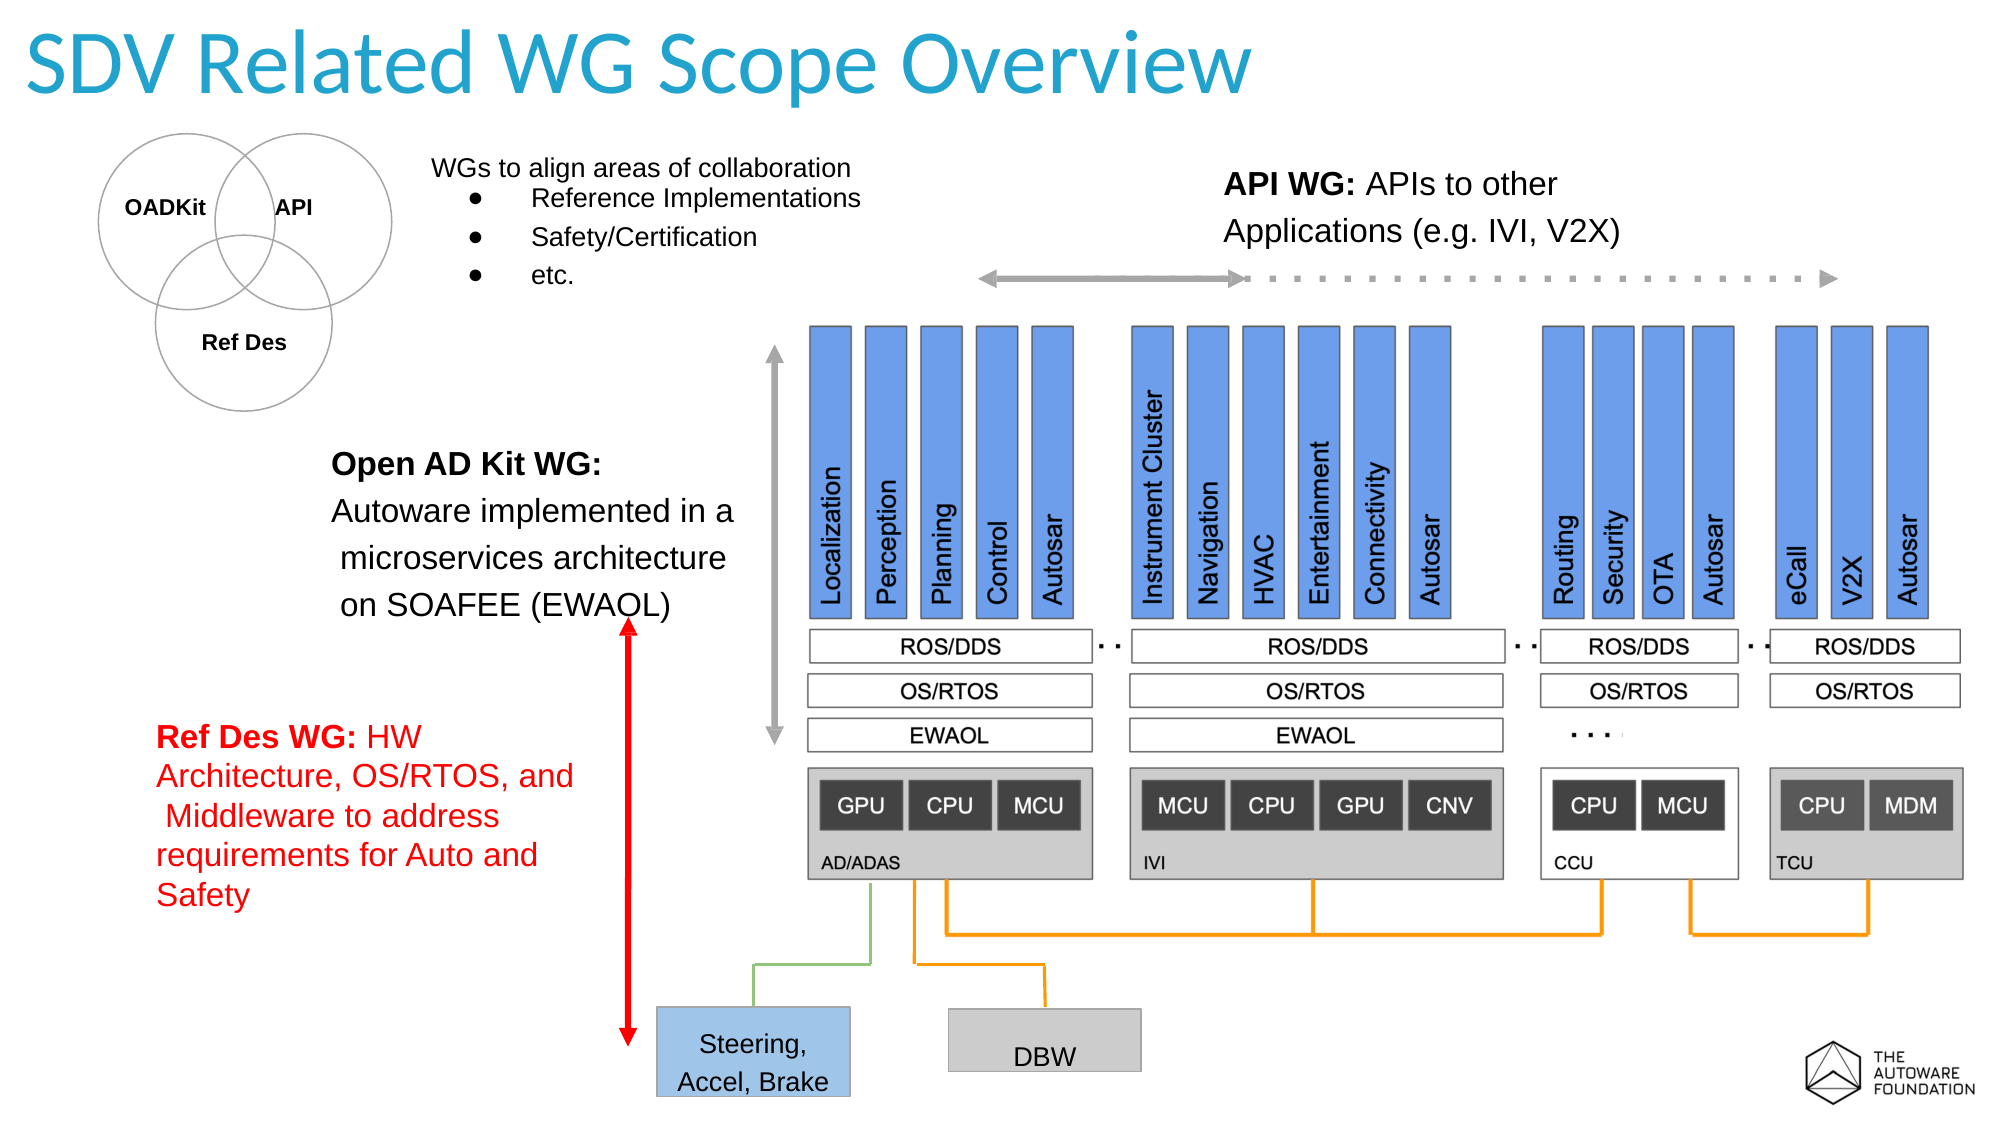

# SDV Related WG Scope Overview

WGs to align areas of collaboration
API WG: APIs to other  Applications (e.g. IVI, V2X)
Reference Implementations
Safety/Certification
etc.
OADKit	API

Ref Des

Open AD Kit WG:  Autoware implemented in a  microservices architecture  on SOAFEE (EWAOL)

Ref Des WG: HW  Architecture, OS/RTOS, and  Middleware to address  requirements for Auto and  Safety

Steering,  Accel, Brake

DBW